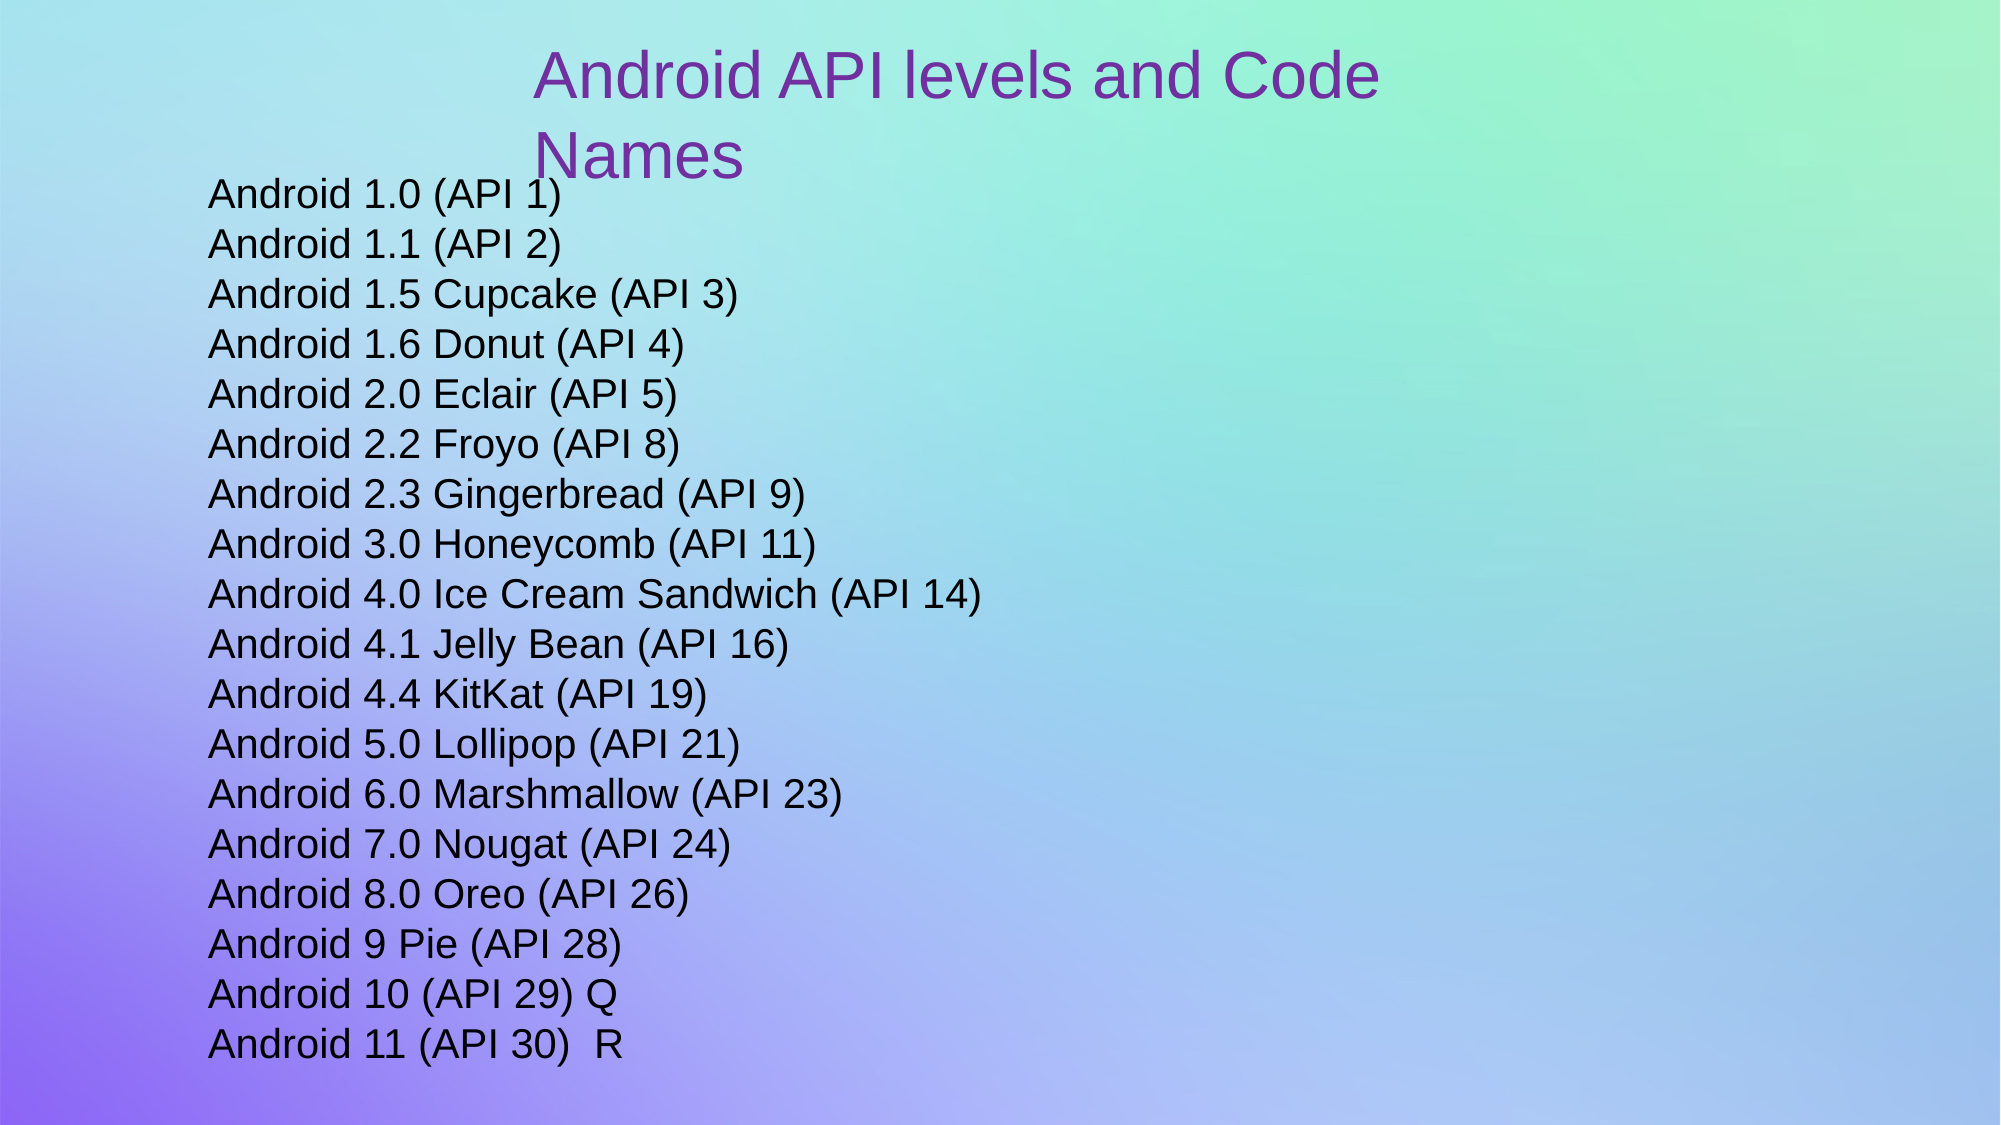

Android API levels and Code Names
Android 1.0 (API 1)
Android 1.1 (API 2)
Android 1.5 Cupcake (API 3)
Android 1.6 Donut (API 4)
Android 2.0 Eclair (API 5)
Android 2.2 Froyo (API 8)
Android 2.3 Gingerbread (API 9)
Android 3.0 Honeycomb (API 11)
Android 4.0 Ice Cream Sandwich (API 14)
Android 4.1 Jelly Bean (API 16)
Android 4.4 KitKat (API 19)
Android 5.0 Lollipop (API 21)
Android 6.0 Marshmallow (API 23)
Android 7.0 Nougat (API 24)
Android 8.0 Oreo (API 26)
Android 9 Pie (API 28)
Android 10 (API 29) Q
Android 11 (API 30)  R